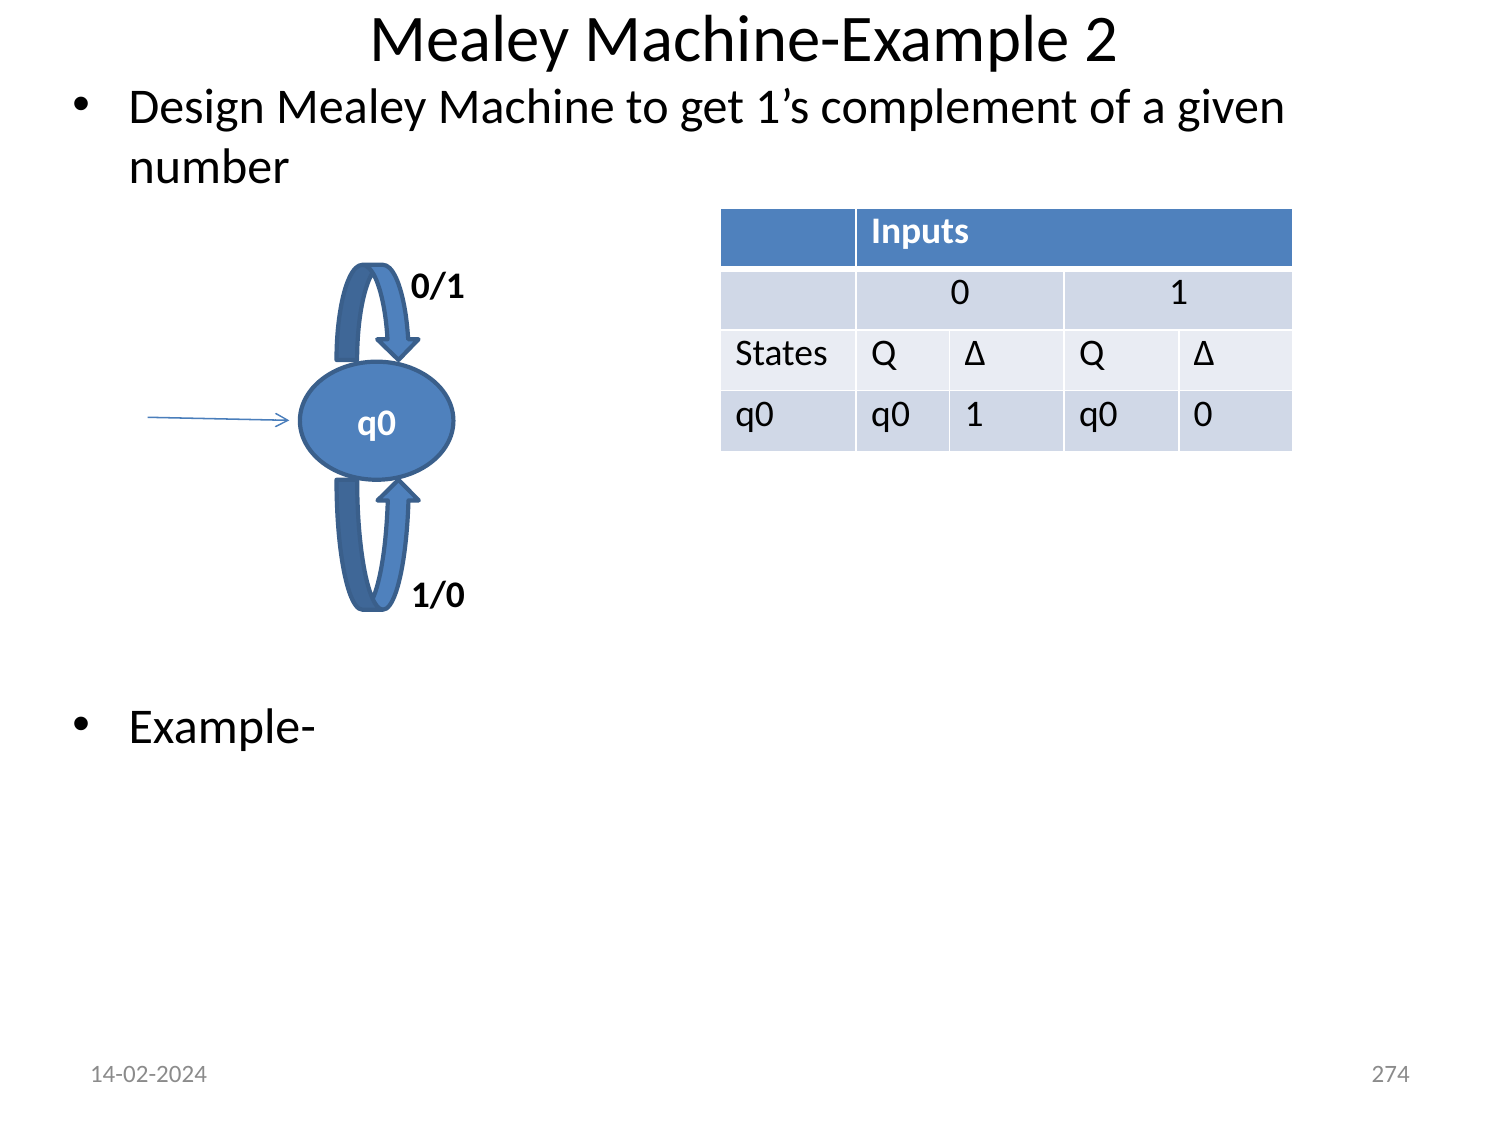

# Mealey Machine-Example 2
Design Mealey Machine to get 1’s complement of a given number

Example-

|  | Inputs |  |  |  |
| --- | --- | --- | --- | --- |
|  | 0 |  | 1 |  |
| States | Q | Δ | Q | Δ |
| q0 | q0 | 1 | q0 | 0 |
0/1

q0

1/0
14-02-2024
274